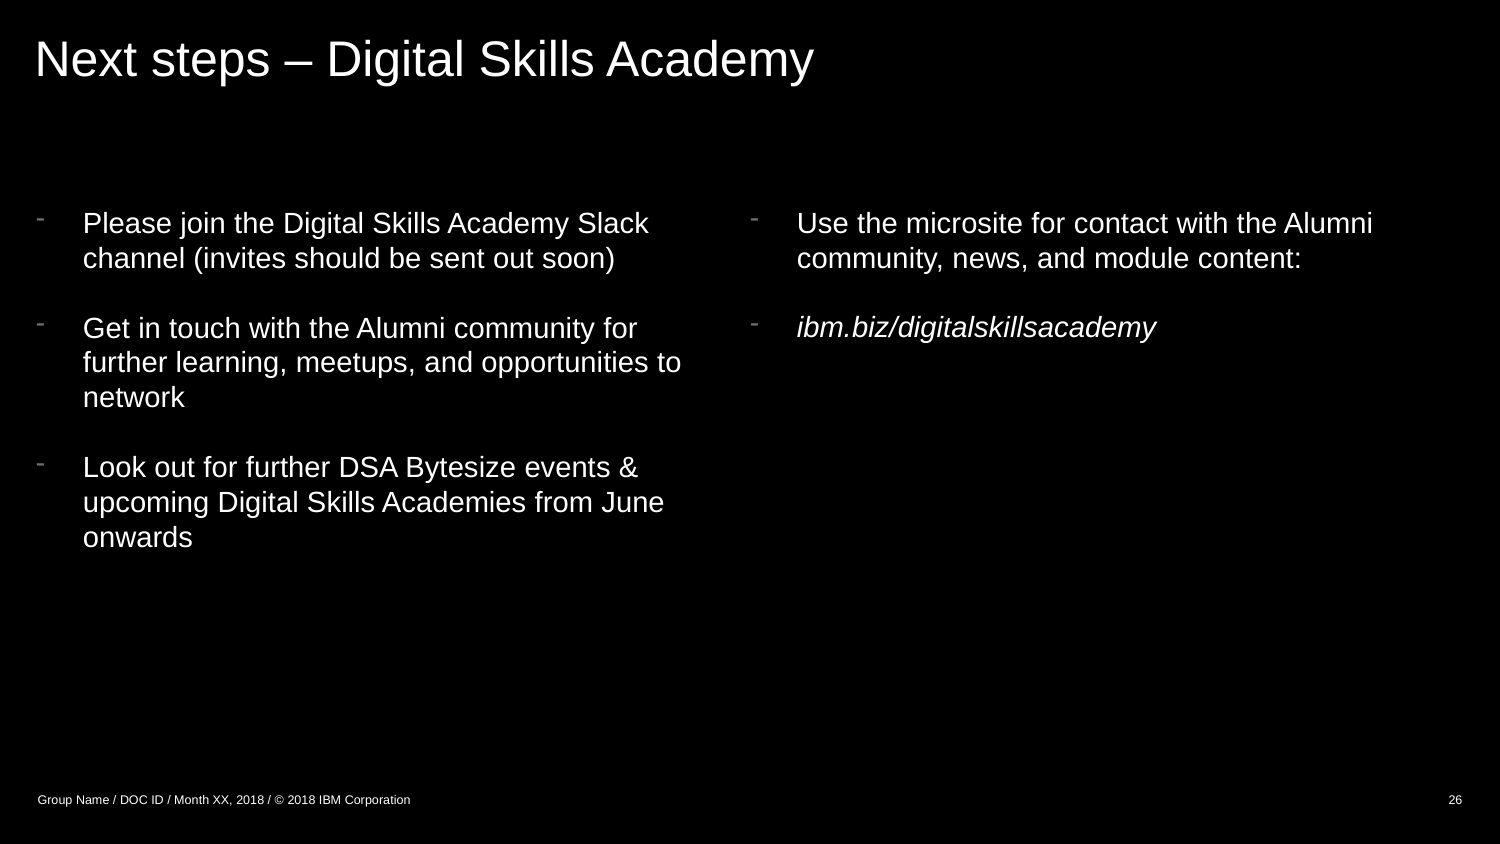

# Next steps – Digital Skills Academy
Please join the Digital Skills Academy Slack channel (invites should be sent out soon)

Get in touch with the Alumni community for further learning, meetups, and opportunities to network

Look out for further DSA Bytesize events & upcoming Digital Skills Academies from June onwards

Use the microsite for contact with the Alumni community, news, and module content:
ibm.biz/digitalskillsacademy

Group Name / DOC ID / Month XX, 2018 / © 2018 IBM Corporation
26